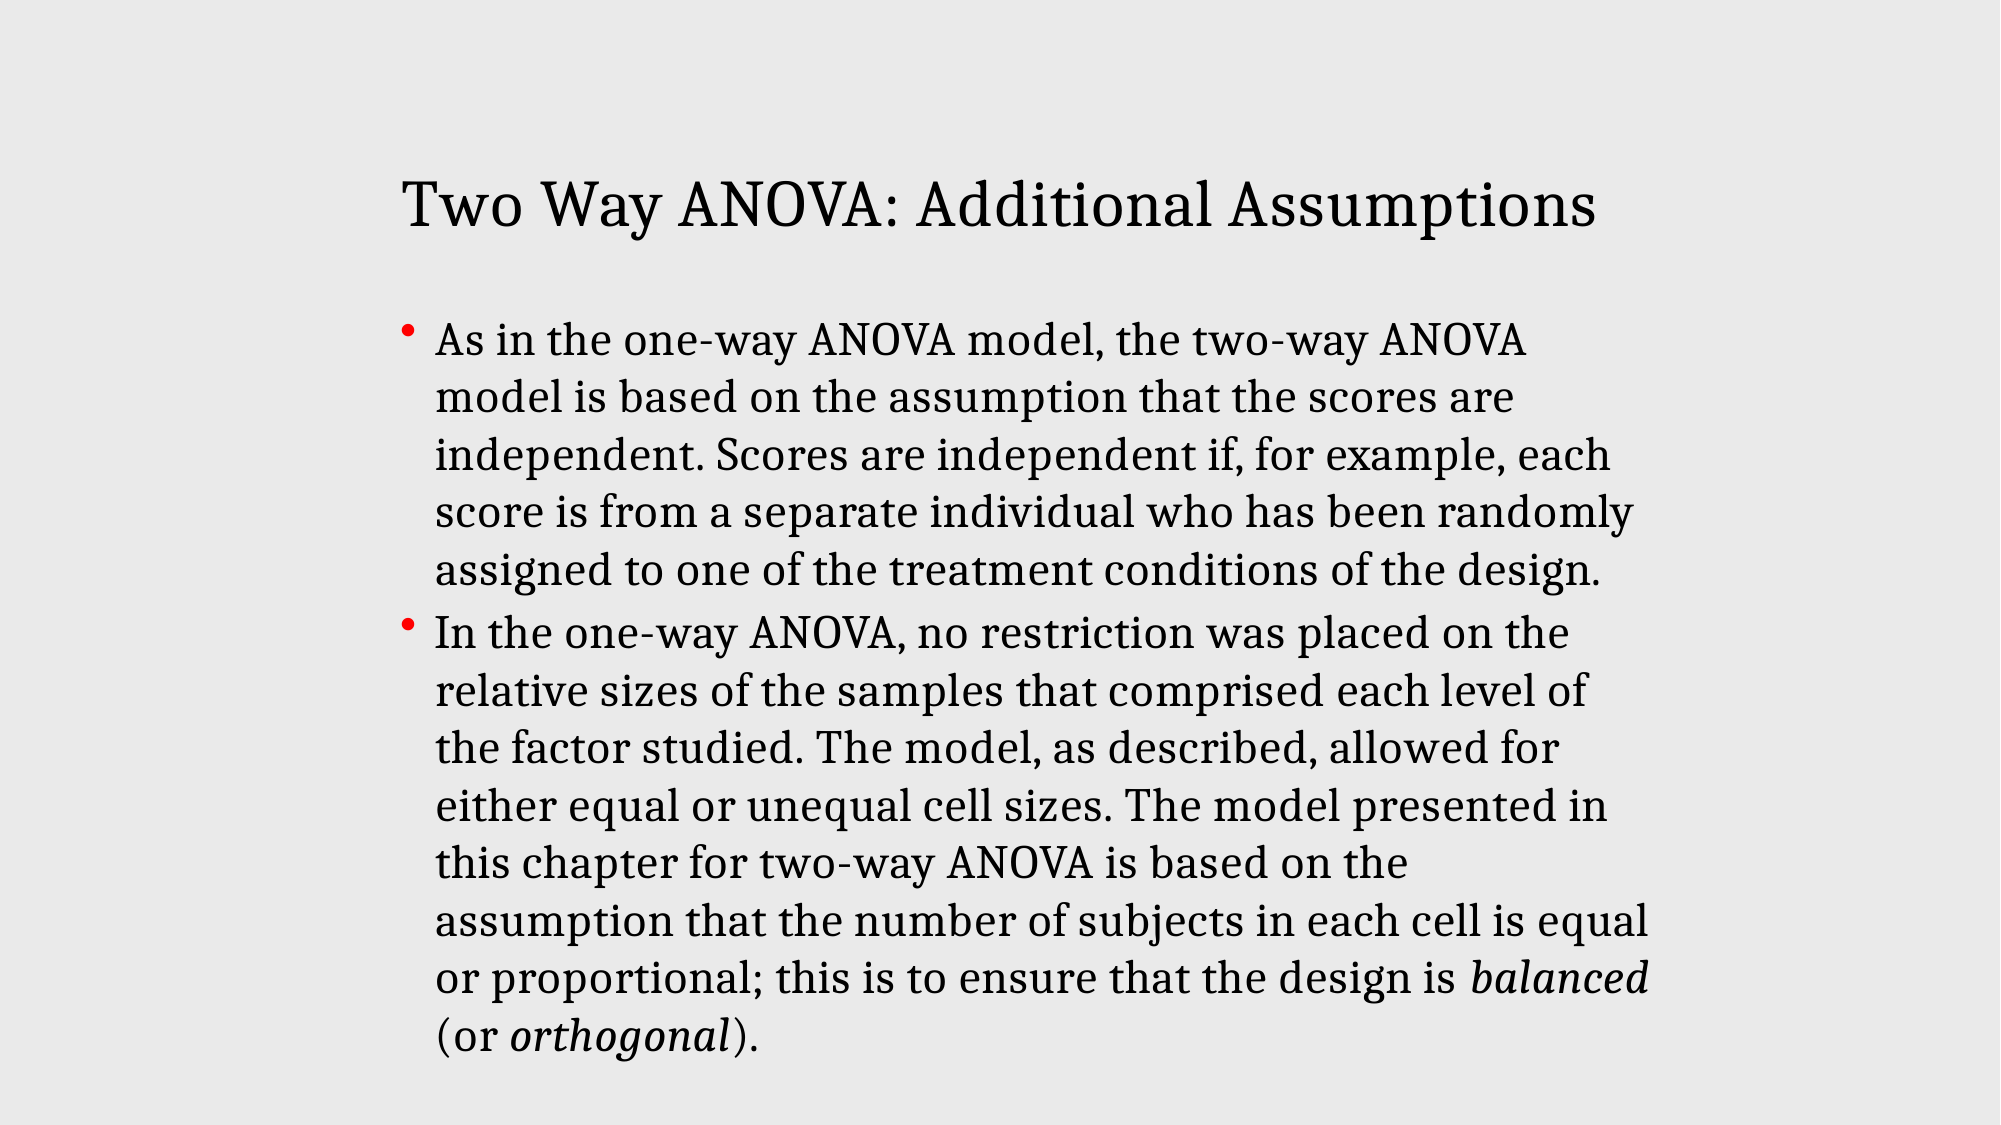

Two Way ANOVA: Additional Assumptions
As in the one-way ANOVA model, the two-way ANOVA model is based on the assumption that the scores are independent. Scores are independent if, for example, each score is from a separate individual who has been randomly assigned to one of the treatment conditions of the design.
In the one-way ANOVA, no restriction was placed on the relative sizes of the samples that comprised each level of the factor studied. The model, as described, allowed for either equal or unequal cell sizes. The model presented in this chapter for two-way ANOVA is based on the assumption that the number of subjects in each cell is equal or proportional; this is to ensure that the design is balanced (or orthogonal).